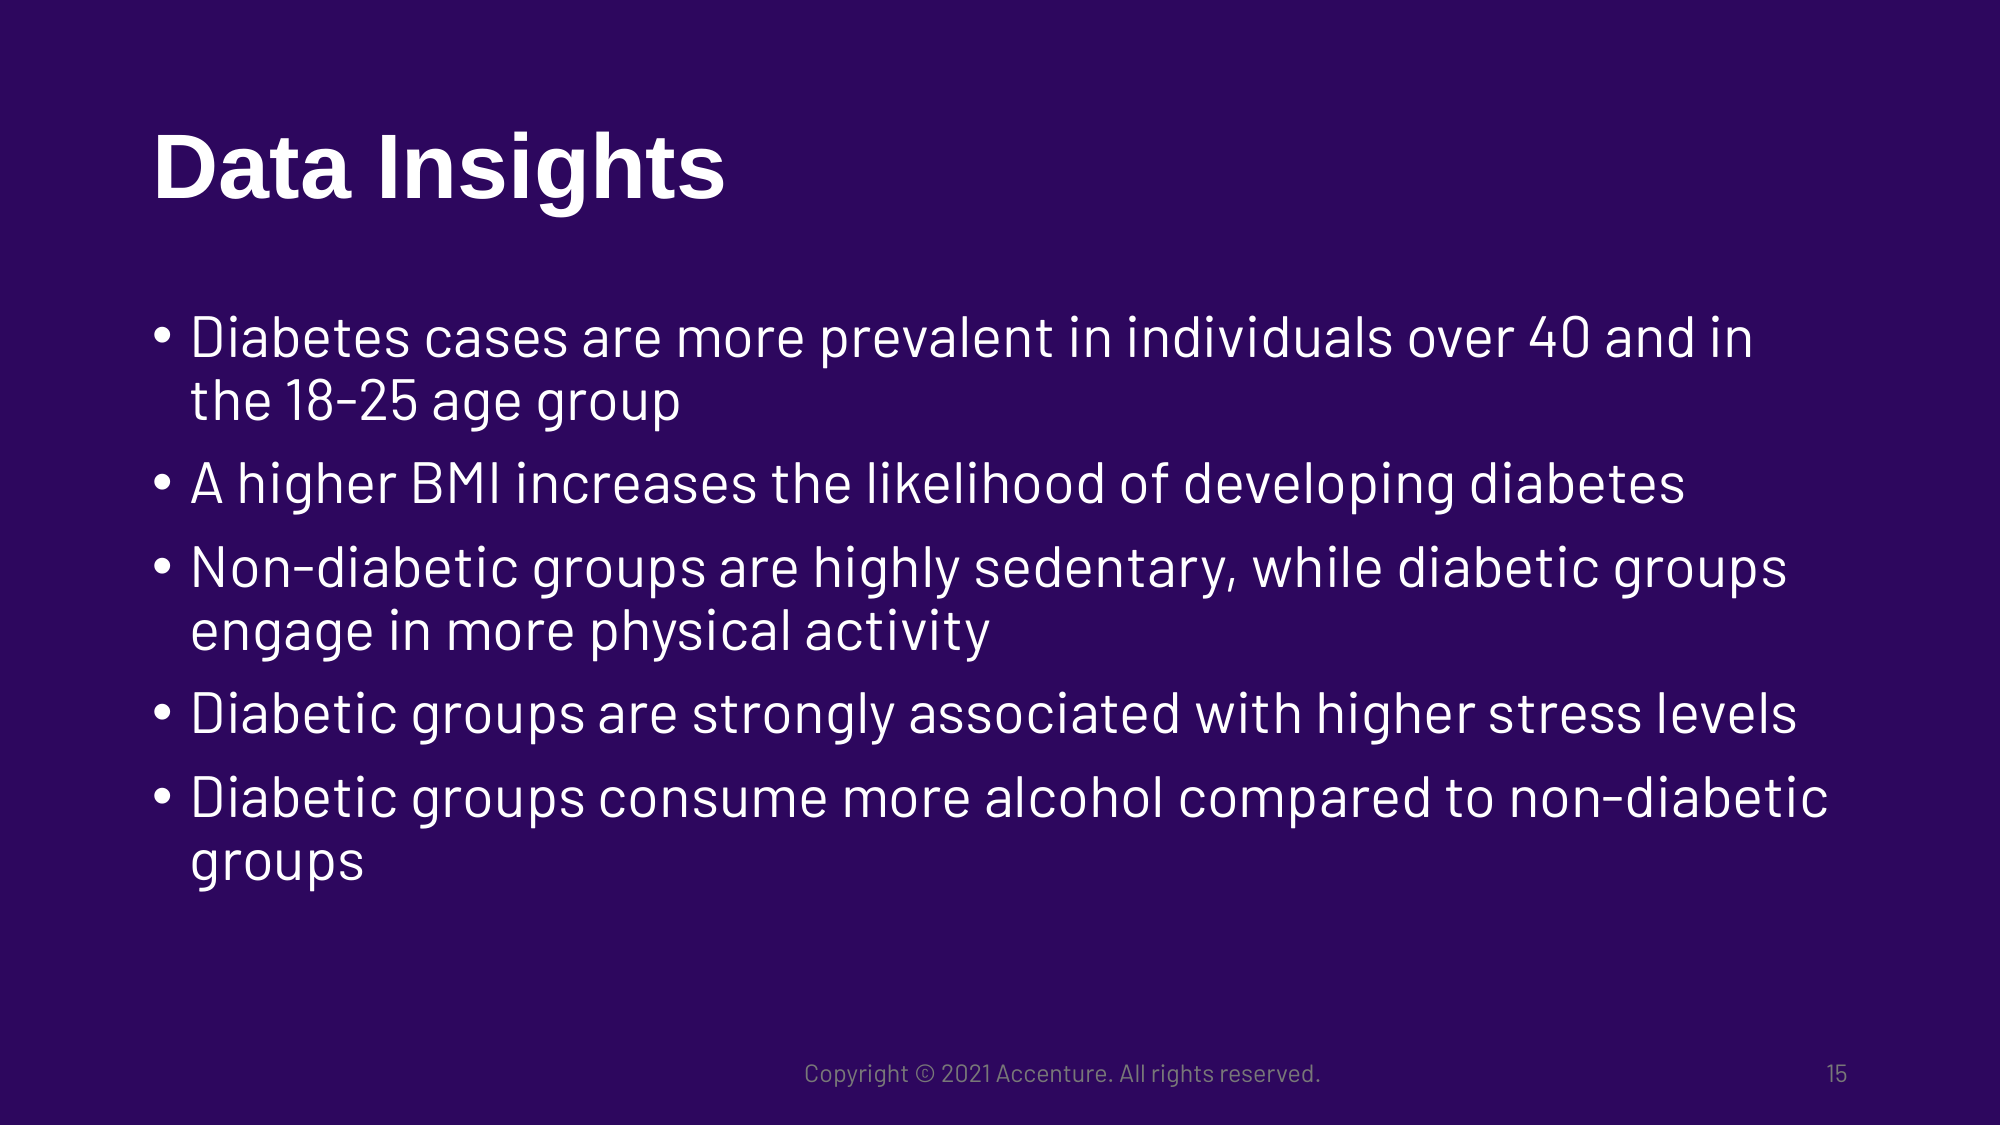

# Data Insights
Diabetes cases are more prevalent in individuals over 40 and in the 18-25 age group
A higher BMI increases the likelihood of developing diabetes
Non-diabetic groups are highly sedentary, while diabetic groups engage in more physical activity
Diabetic groups are strongly associated with higher stress levels
Diabetic groups consume more alcohol compared to non-diabetic groups
Copyright © 2021 Accenture. All rights reserved.
15